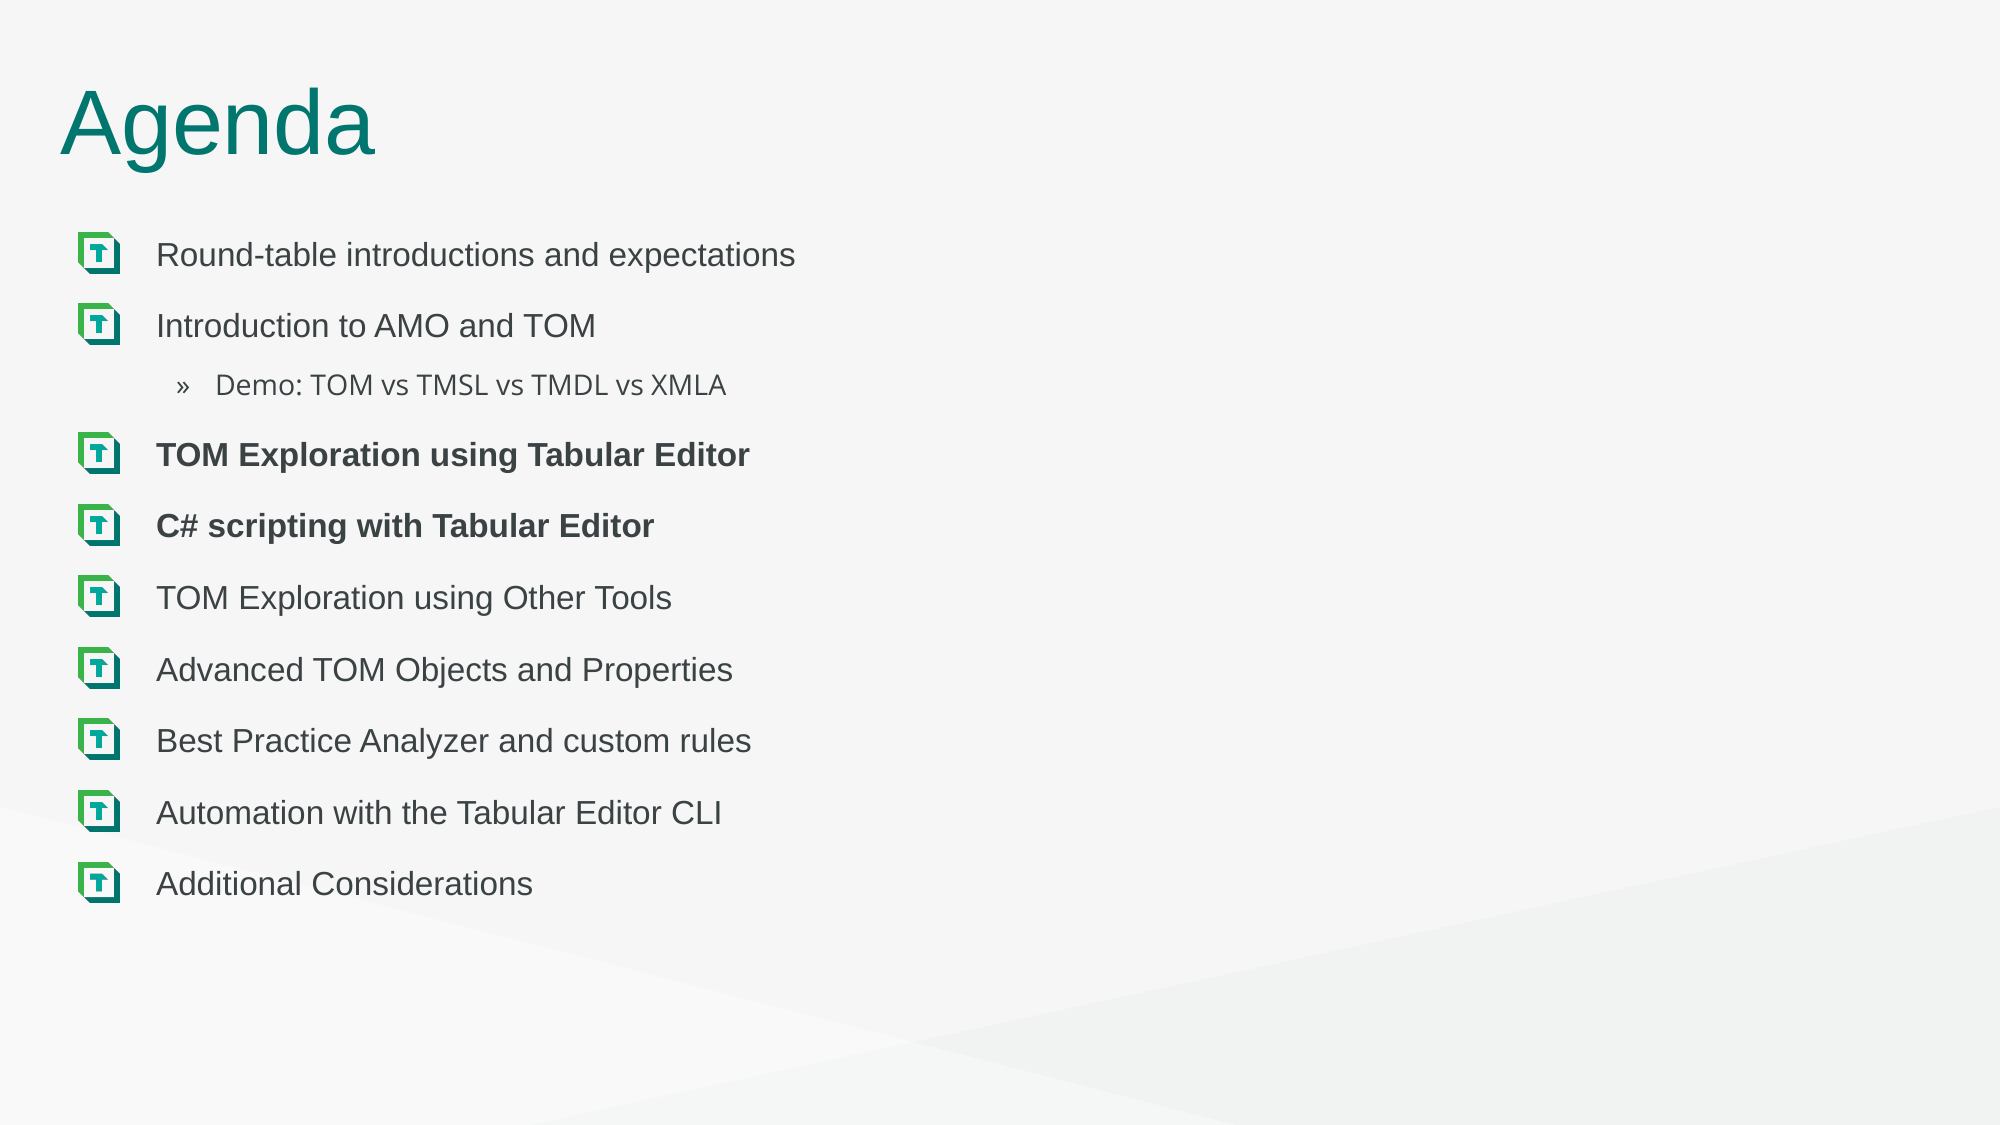

# Agenda
Round-table introductions and expectations
Introduction to AMO and TOM
Demo: TOM vs TMSL vs TMDL vs XMLA
TOM Exploration using Tabular Editor
C# scripting with Tabular Editor
TOM Exploration using Other Tools
Advanced TOM Objects and Properties
Best Practice Analyzer and custom rules
Automation with the Tabular Editor CLI
Additional Considerations